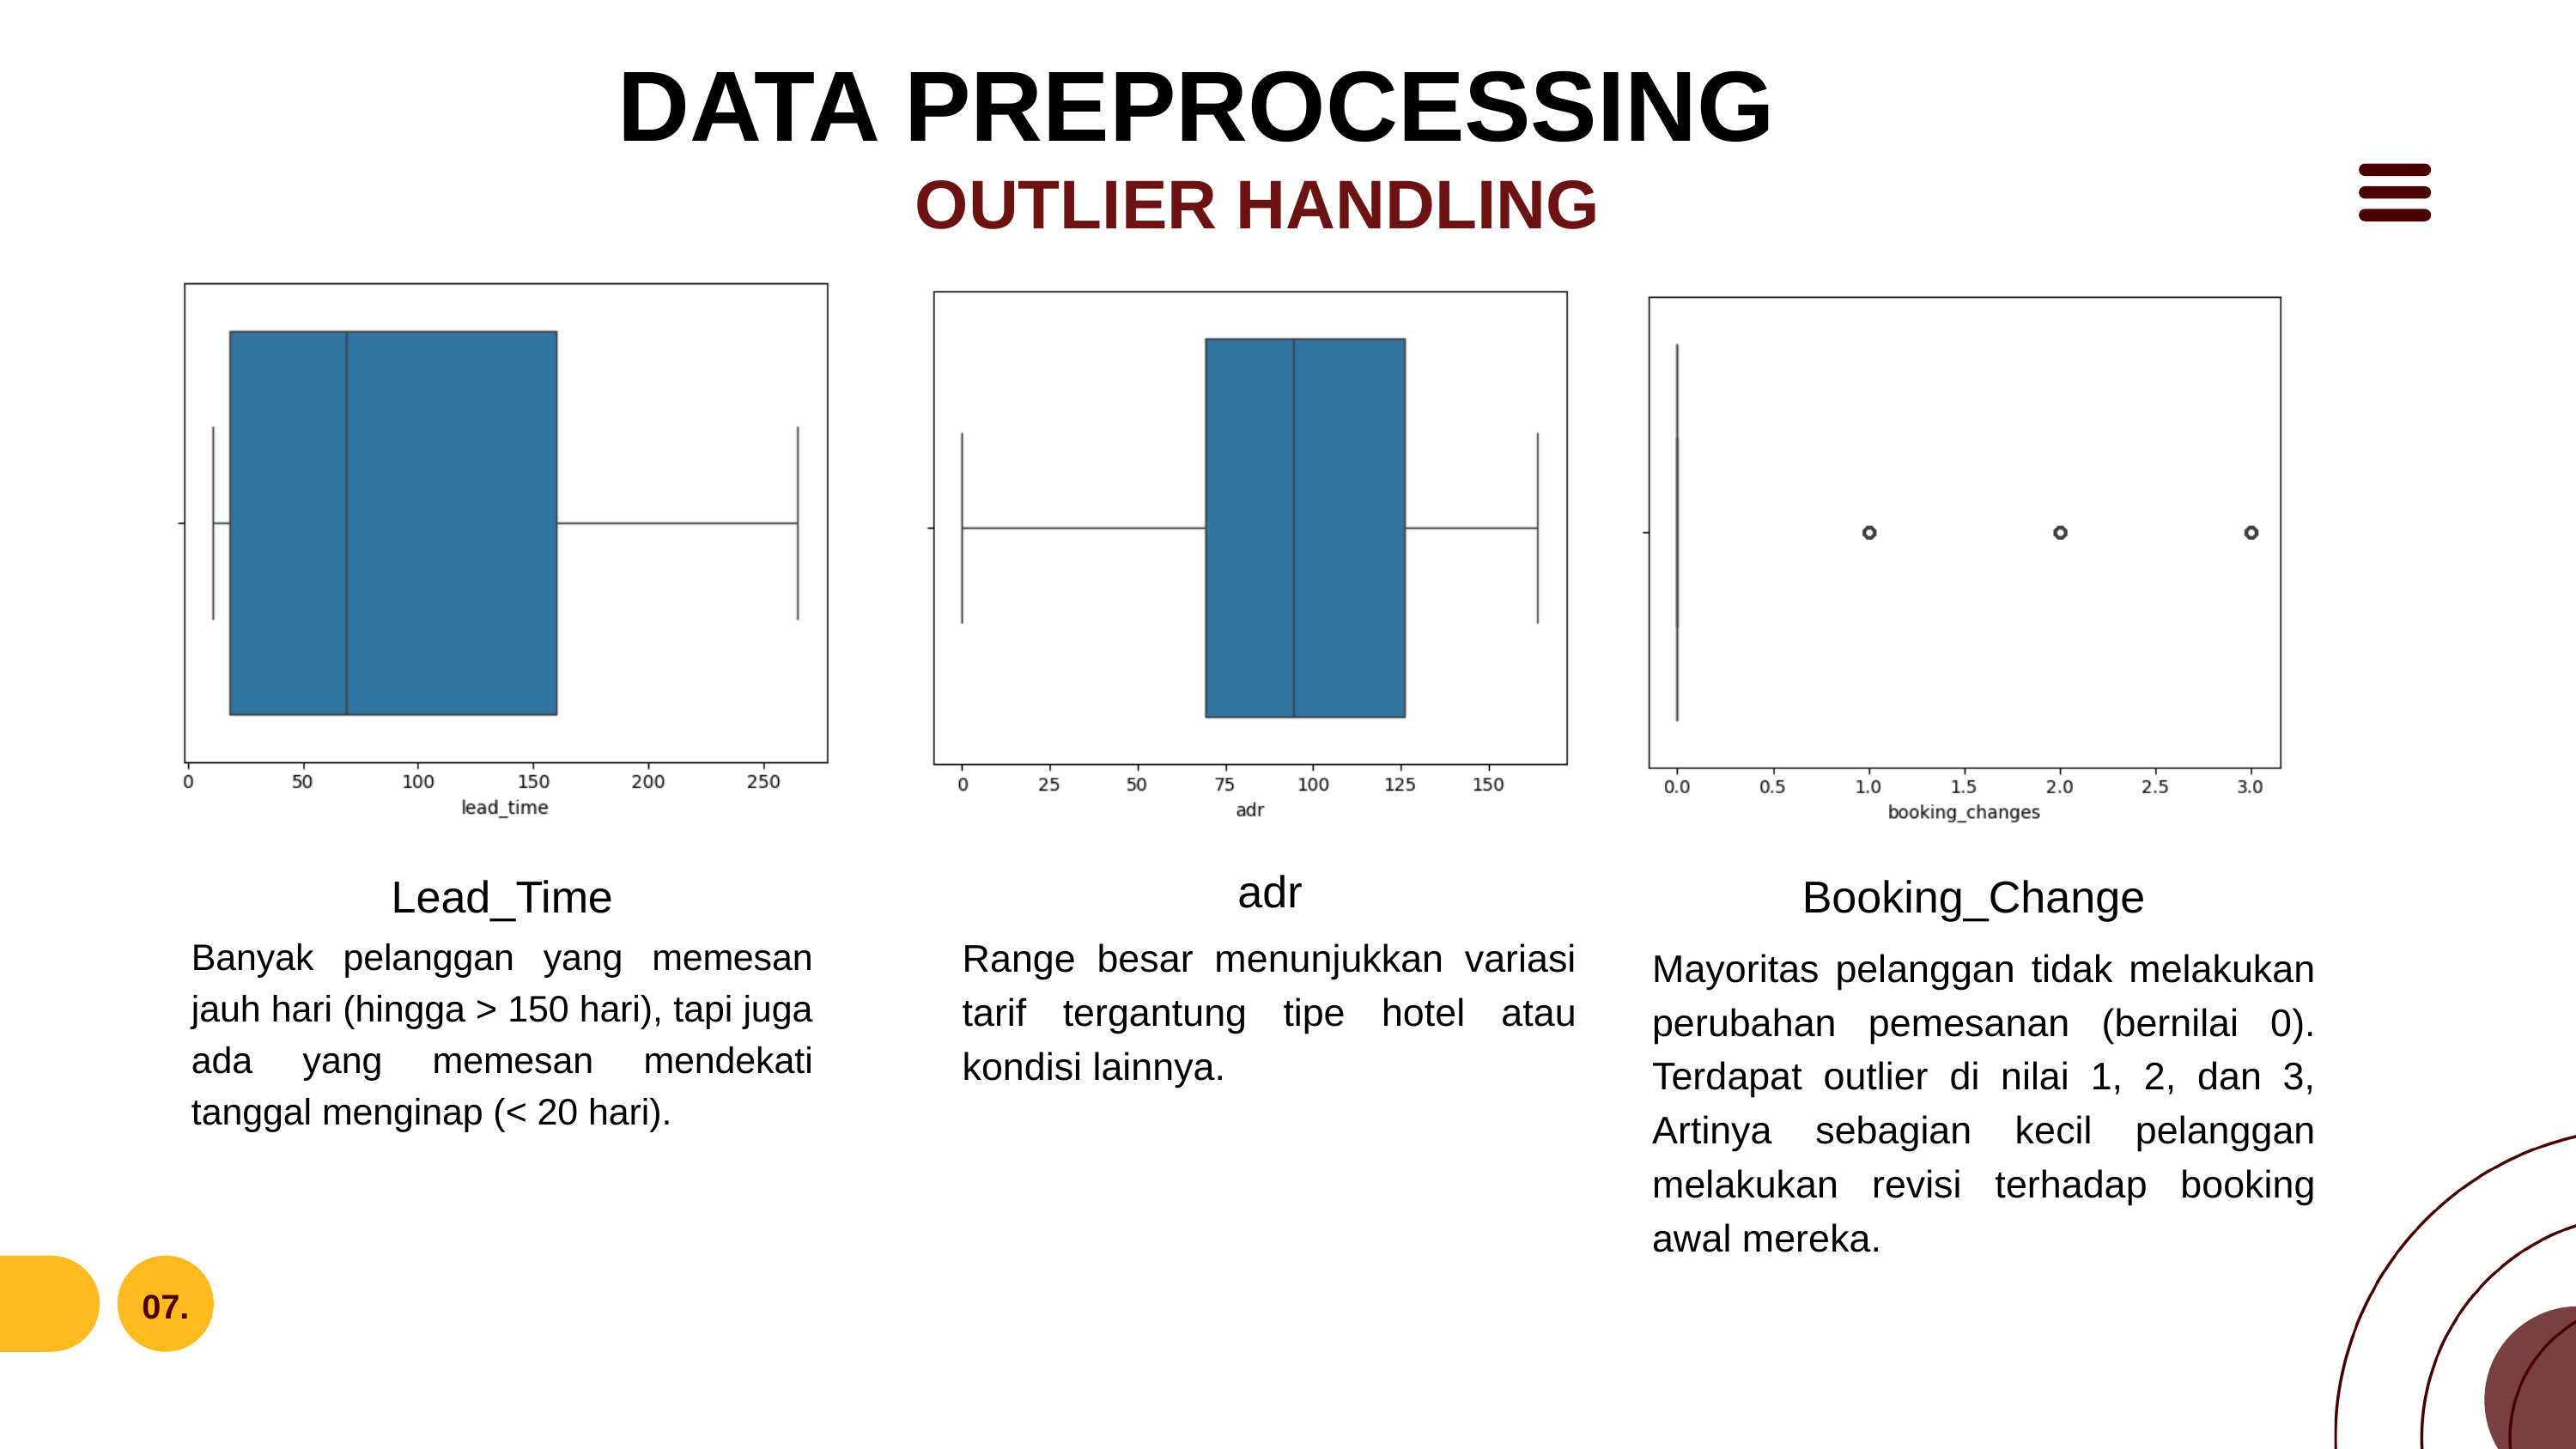

DATA PREPROCESSING

OUTLIER HANDLING

adr
Lead_Time
Booking_Change
Banyak pelanggan yang memesan jauh hari (hingga > 150 hari), tapi juga ada yang memesan mendekati tanggal menginap (< 20 hari).
Range besar menunjukkan variasi tarif tergantung tipe hotel atau kondisi lainnya.
Mayoritas pelanggan tidak melakukan perubahan pemesanan (bernilai 0). Terdapat outlier di nilai 1, 2, dan 3, Artinya sebagian kecil pelanggan melakukan revisi terhadap booking awal mereka.

07.